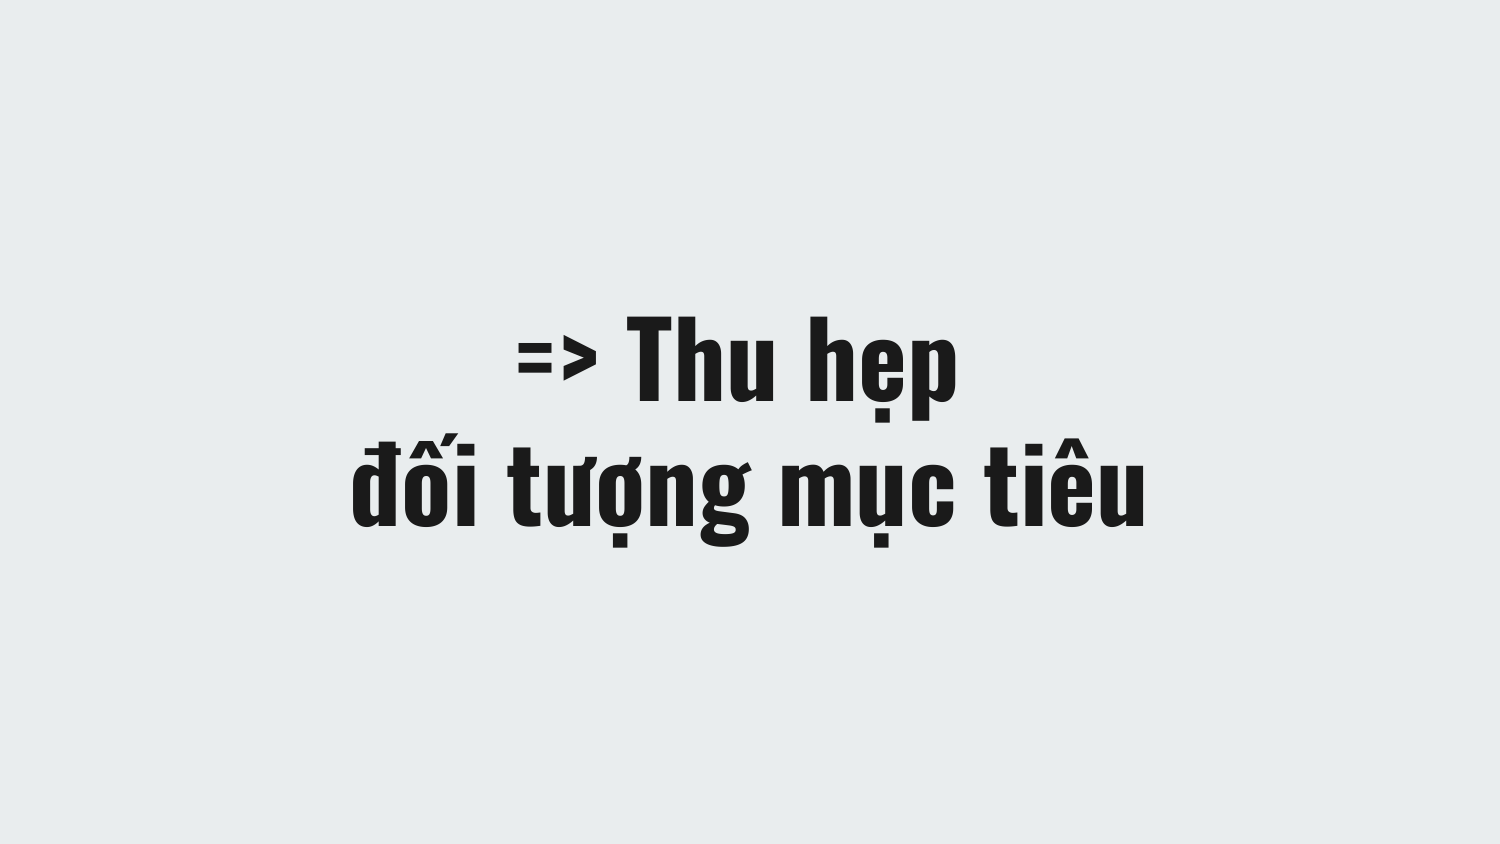

=> Thu hẹp
đối tượng mục tiêu